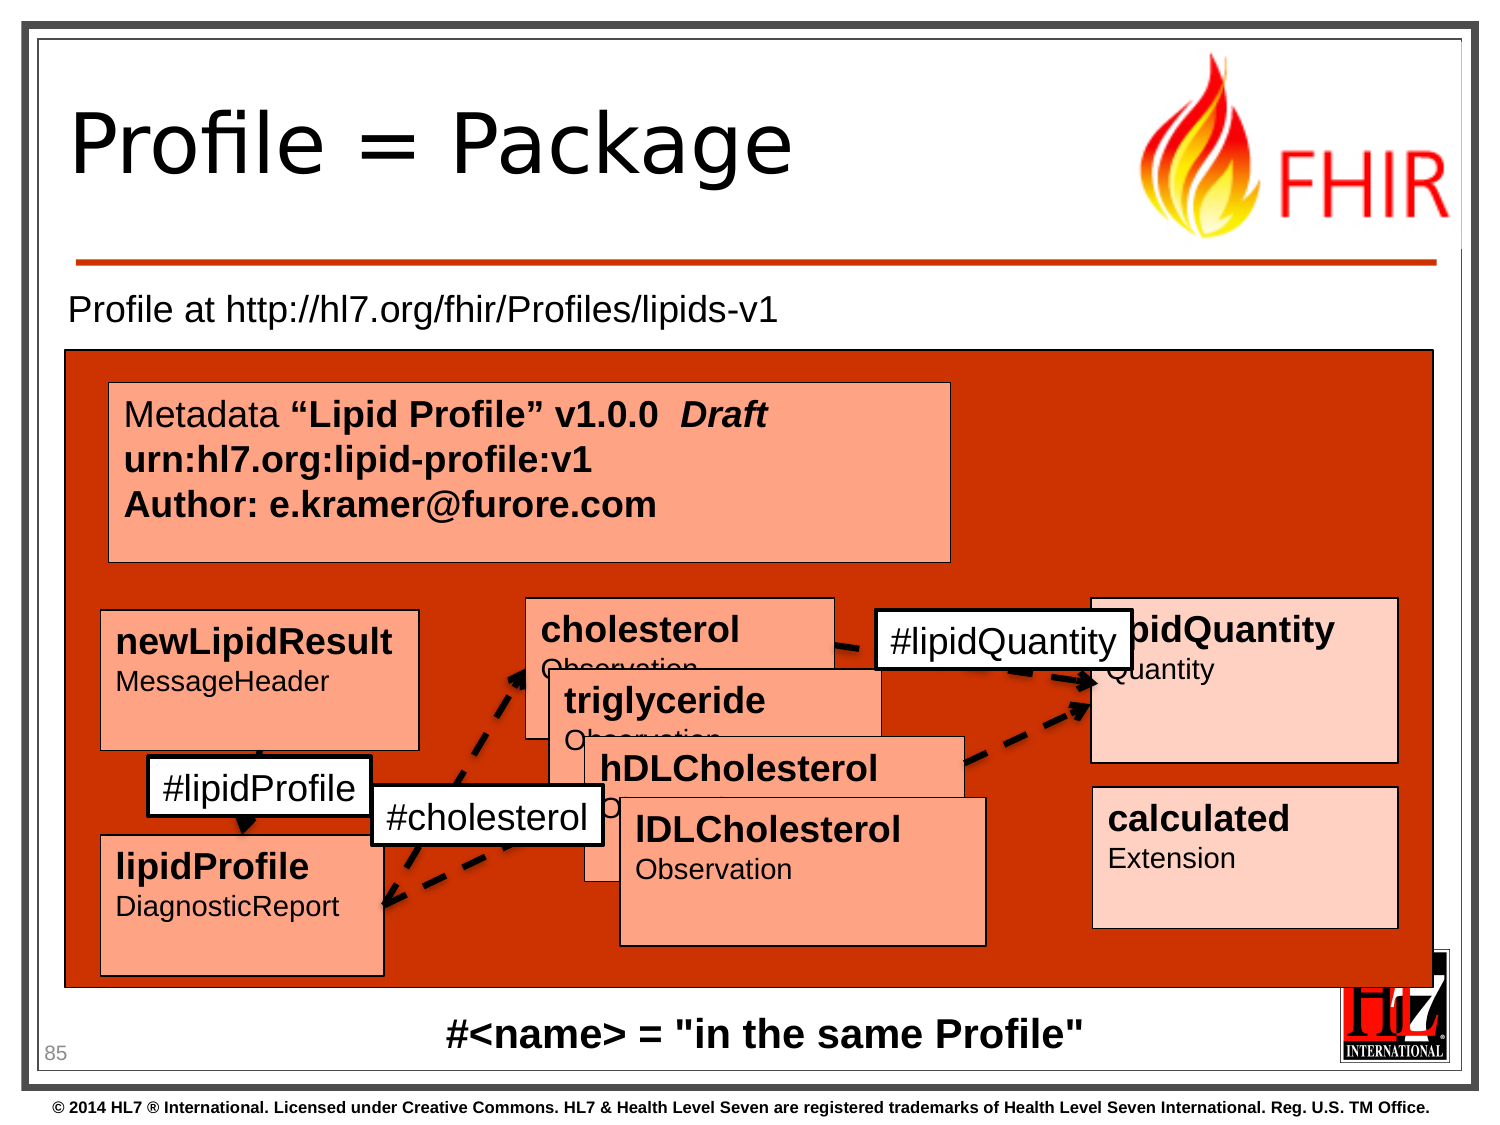

# Profile = Package
Profile at http://hl7.org/fhir/Profiles/lipids-v1

Metadata “Lipid Profile” v1.0.0  Draft
urn:hl7.org:lipid-profile:v1
Author: e.kramer@furore.com

cholesterol
Observation
lipidQuantity
Quantity

newLipidResult
MessageHeader
#lipidQuantity
triglyceride
Observation
hDLCholesterol
Observation
#lipidProfile
#cholesterol
calculated
Extension

lDLCholesterol
Observation

lipidProfile
DiagnosticReport

#<name> = "in the same Profile"
85